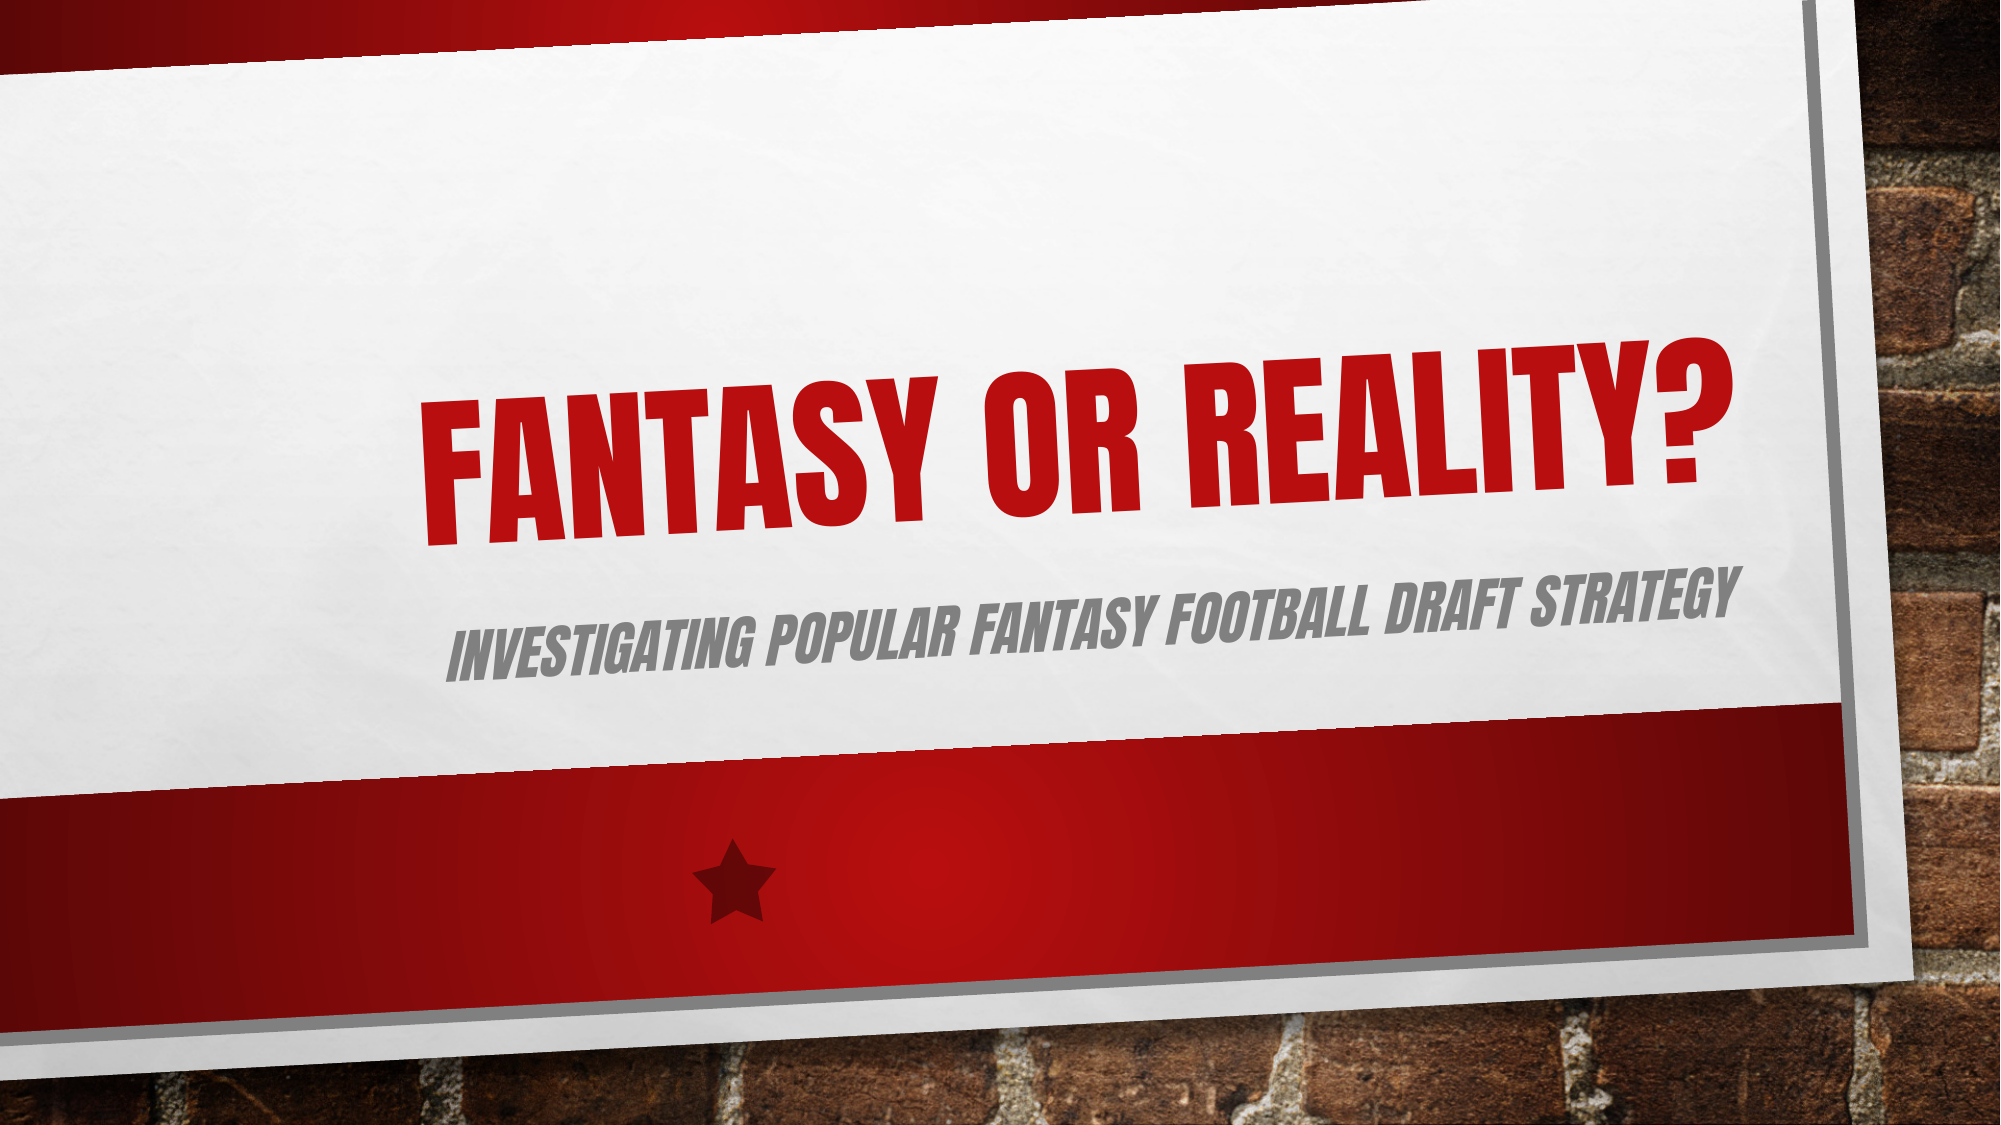

# Fantasy or reality?
Investigating Popular Fantasy Football Draft Strategy